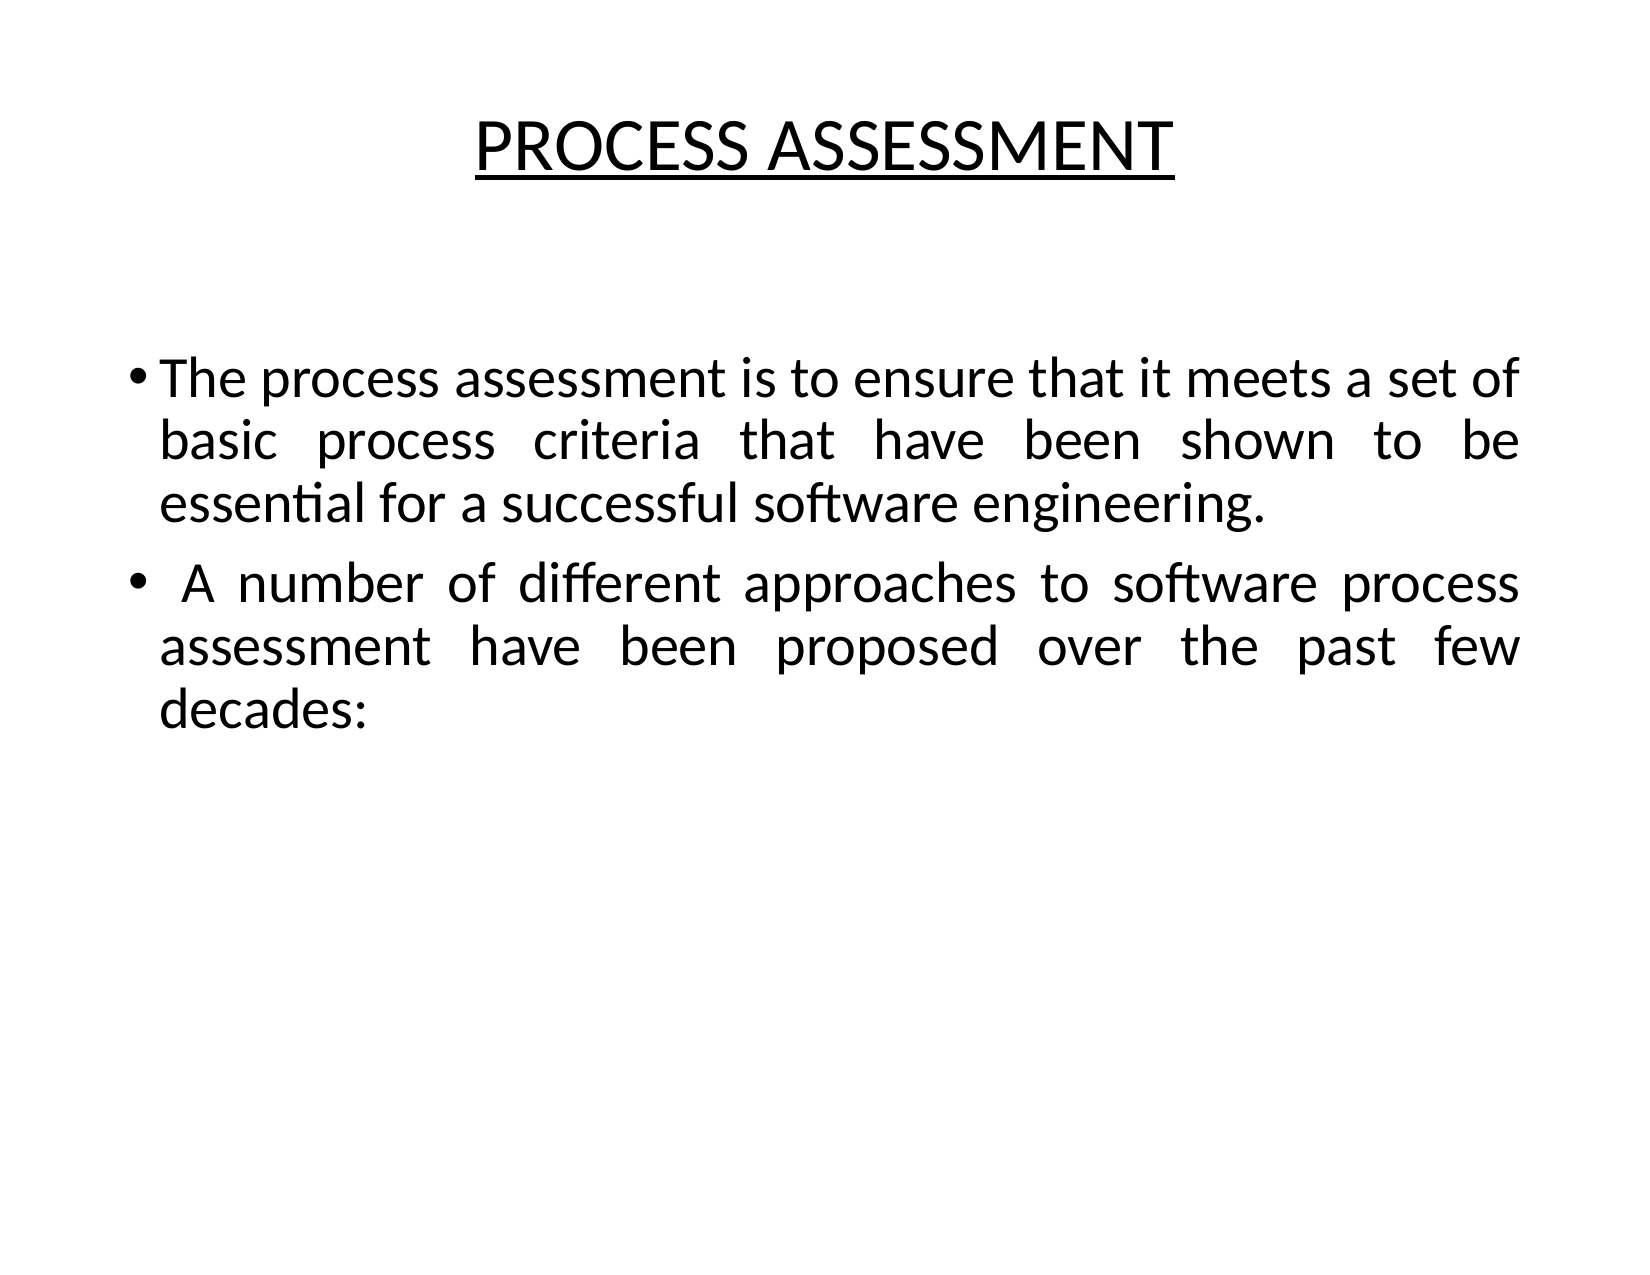

# PROCESS ASSESSMENT
The process assessment is to ensure that it meets a set of basic process criteria that have been shown to be essential for a successful software engineering.
 A number of different approaches to software process assessment have been proposed over the past few decades: